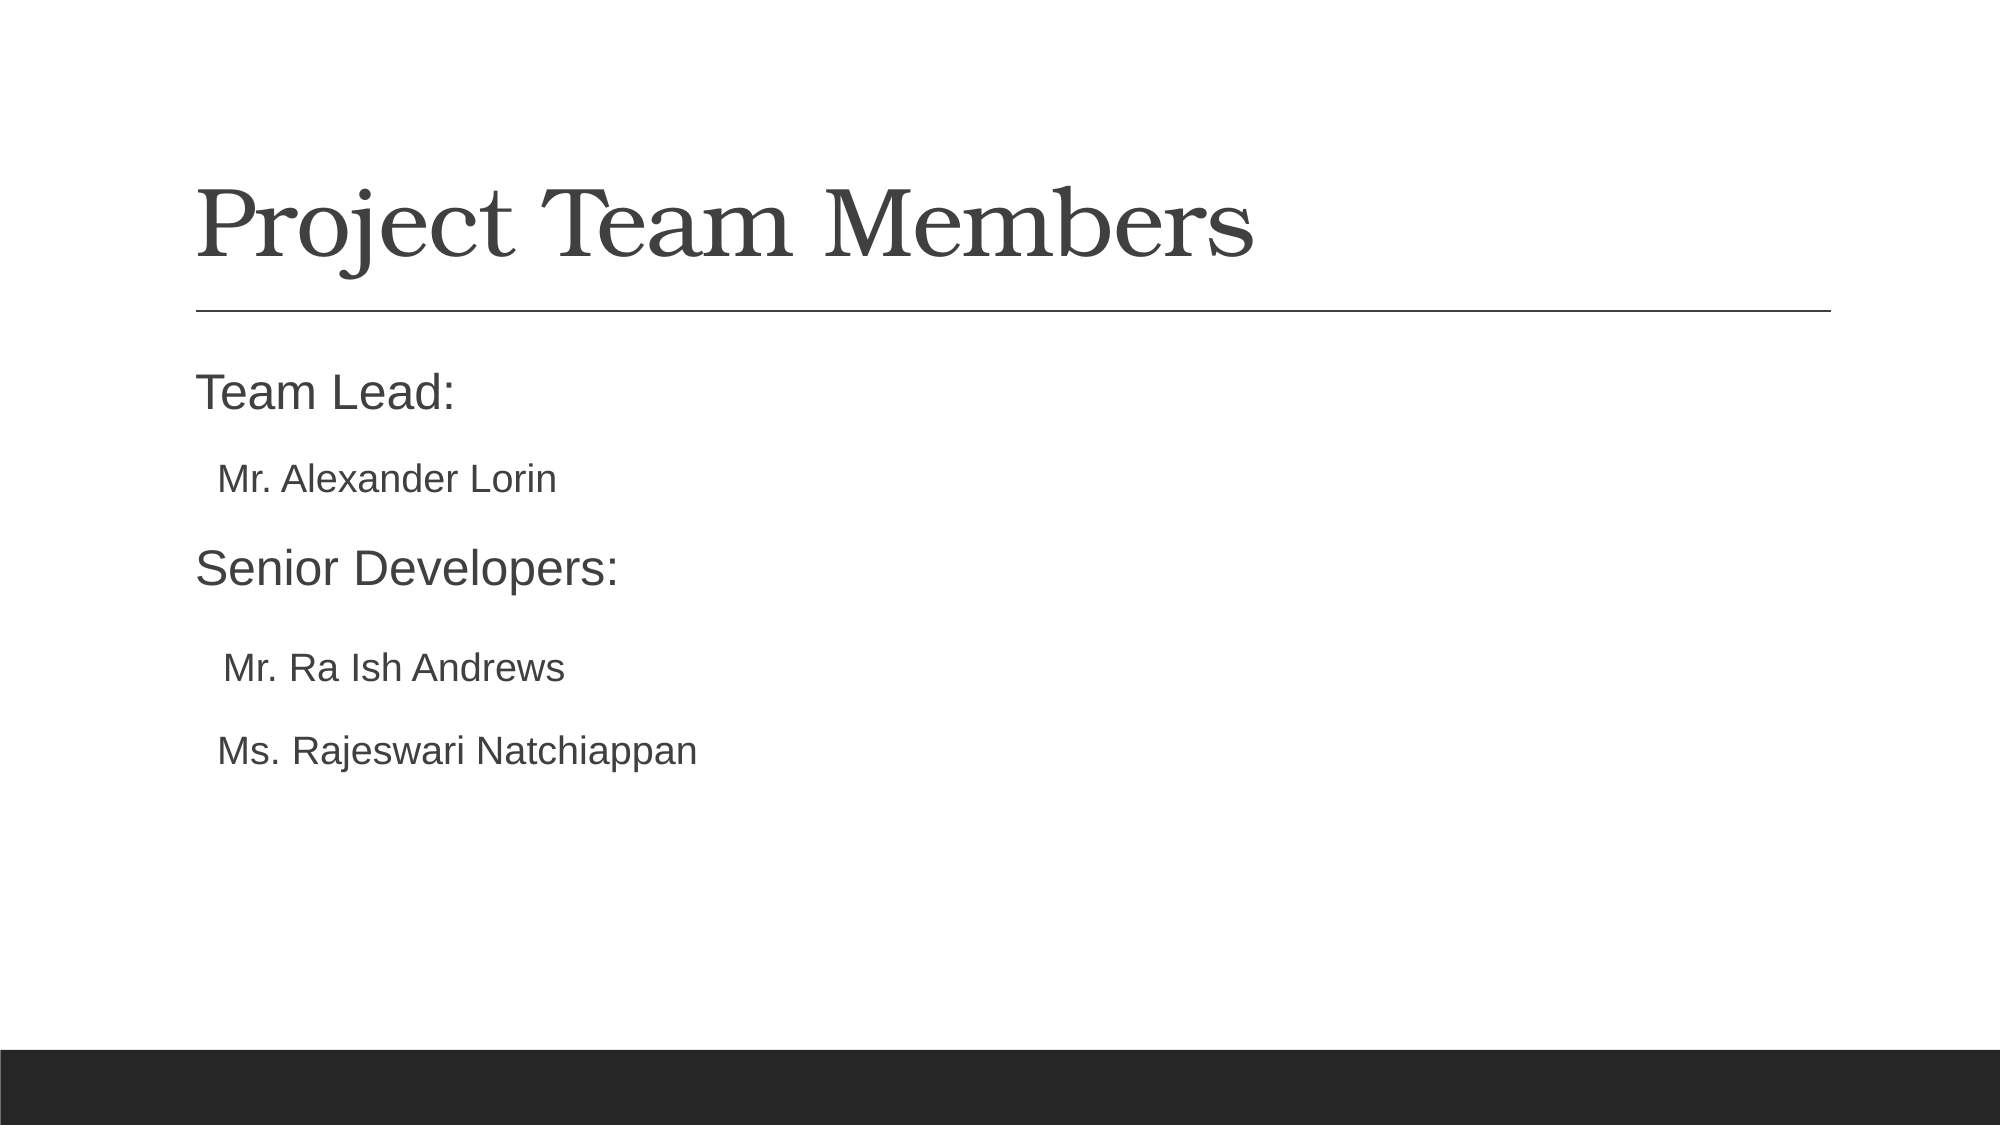

# Project Team Members
Team Lead:
  Mr. Alexander Lorin
Senior Developers:
  Mr. Ra Ish Andrews
  Ms. Rajeswari Natchiappan